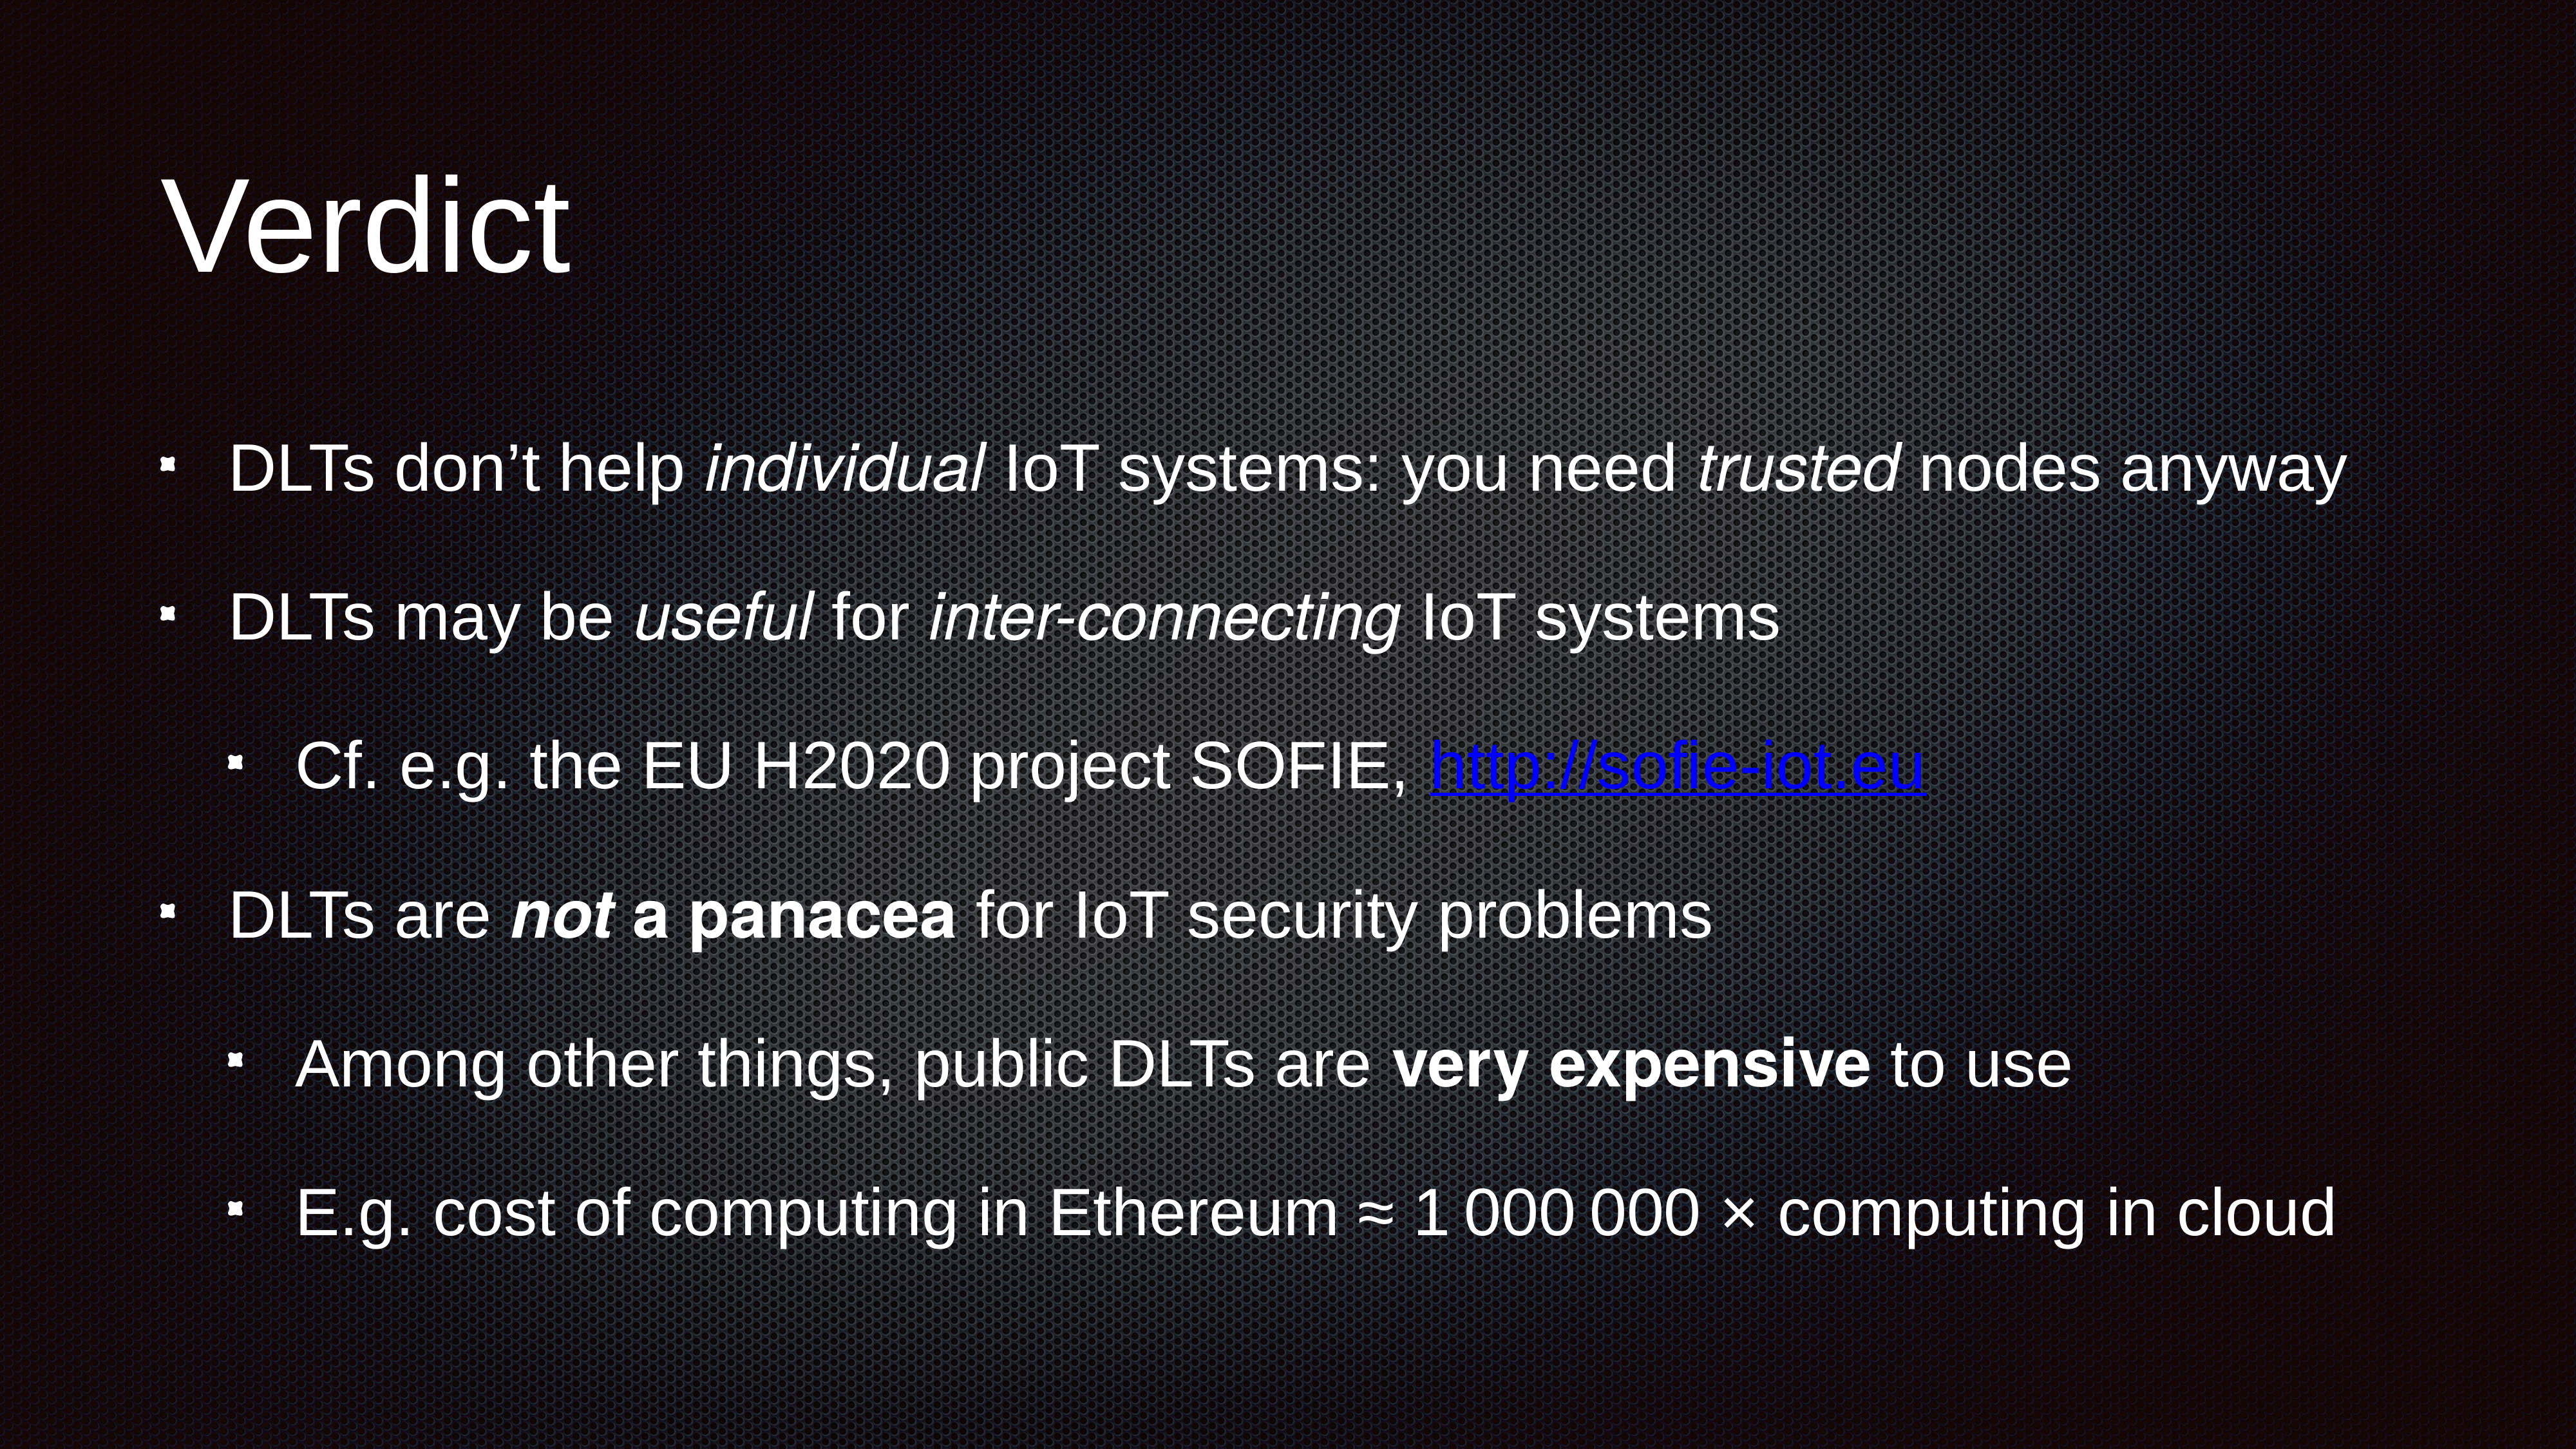

# Verdict
DLTs don’t help individual IoT systems: you need trusted nodes anyway
DLTs may be useful for inter-connecting IoT systems
Cf. e.g. the EU H2020 project SOFIE, http://sofie-iot.eu
DLTs are not a panacea for IoT security problems
Among other things, public DLTs are very expensive to use
E.g. cost of computing in Ethereum ≈ 1 000 000 × computing in cloud